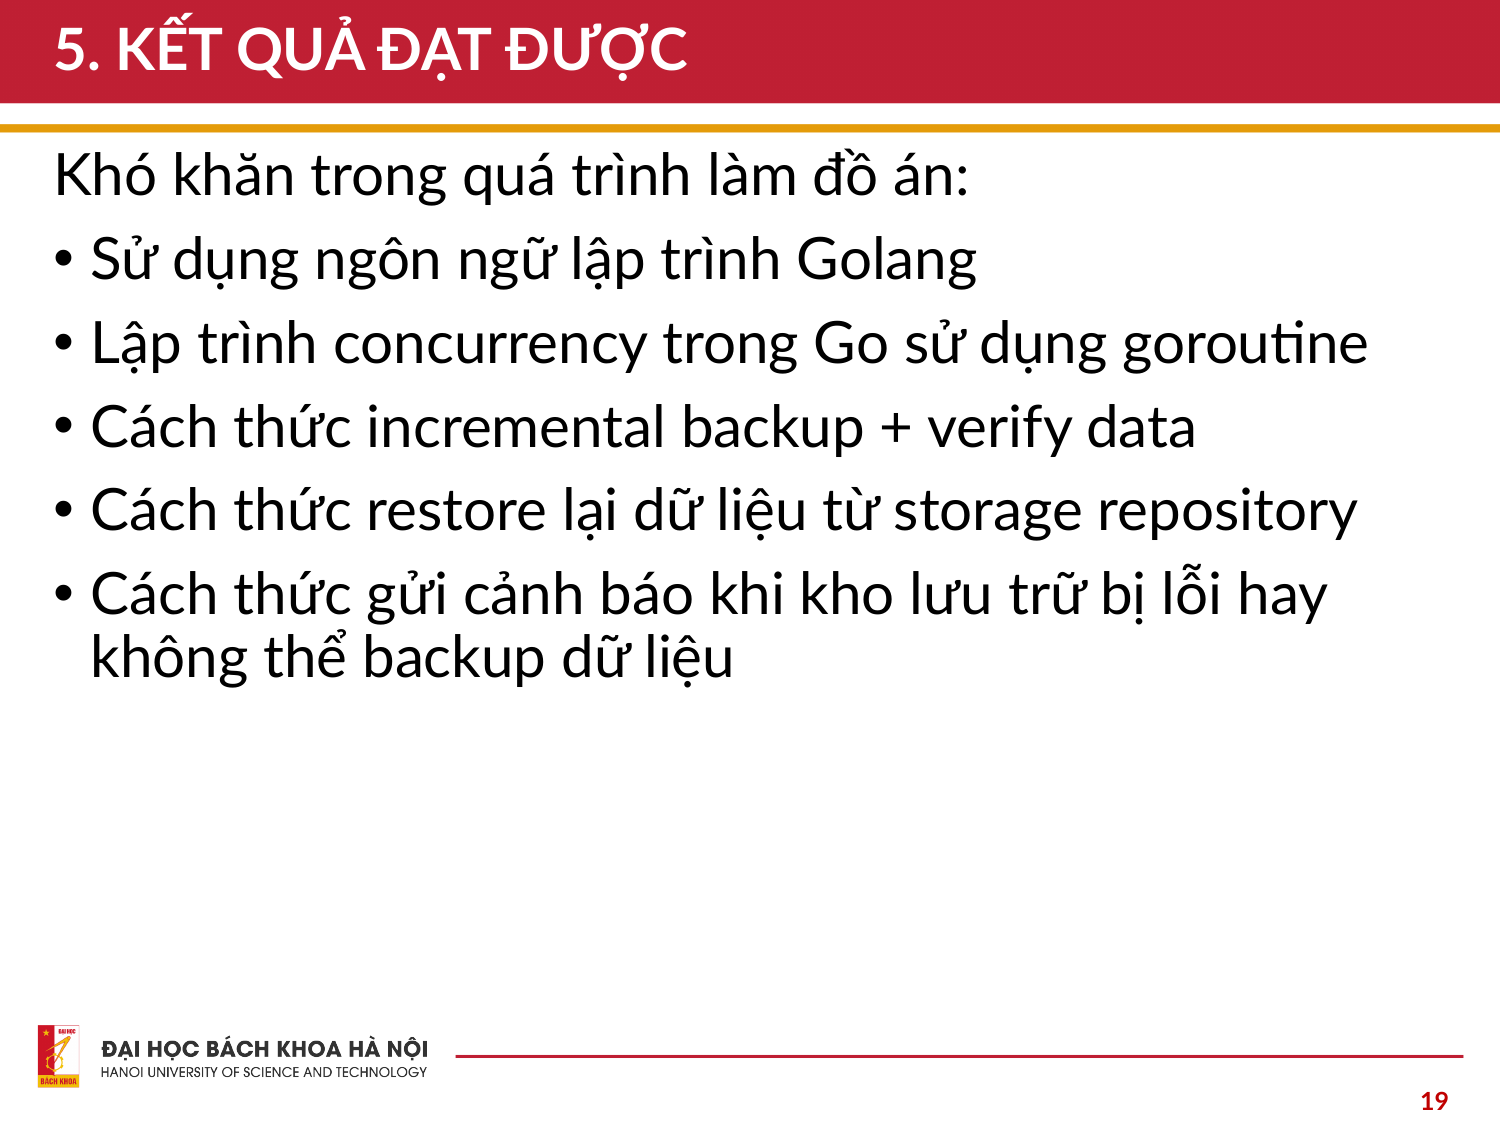

# 5. KẾT QUẢ ĐẠT ĐƯỢC
Khó khăn trong quá trình làm đồ án:
Sử dụng ngôn ngữ lập trình Golang
Lập trình concurrency trong Go sử dụng goroutine
Cách thức incremental backup + verify data
Cách thức restore lại dữ liệu từ storage repository
Cách thức gửi cảnh báo khi kho lưu trữ bị lỗi hay không thể backup dữ liệu

19